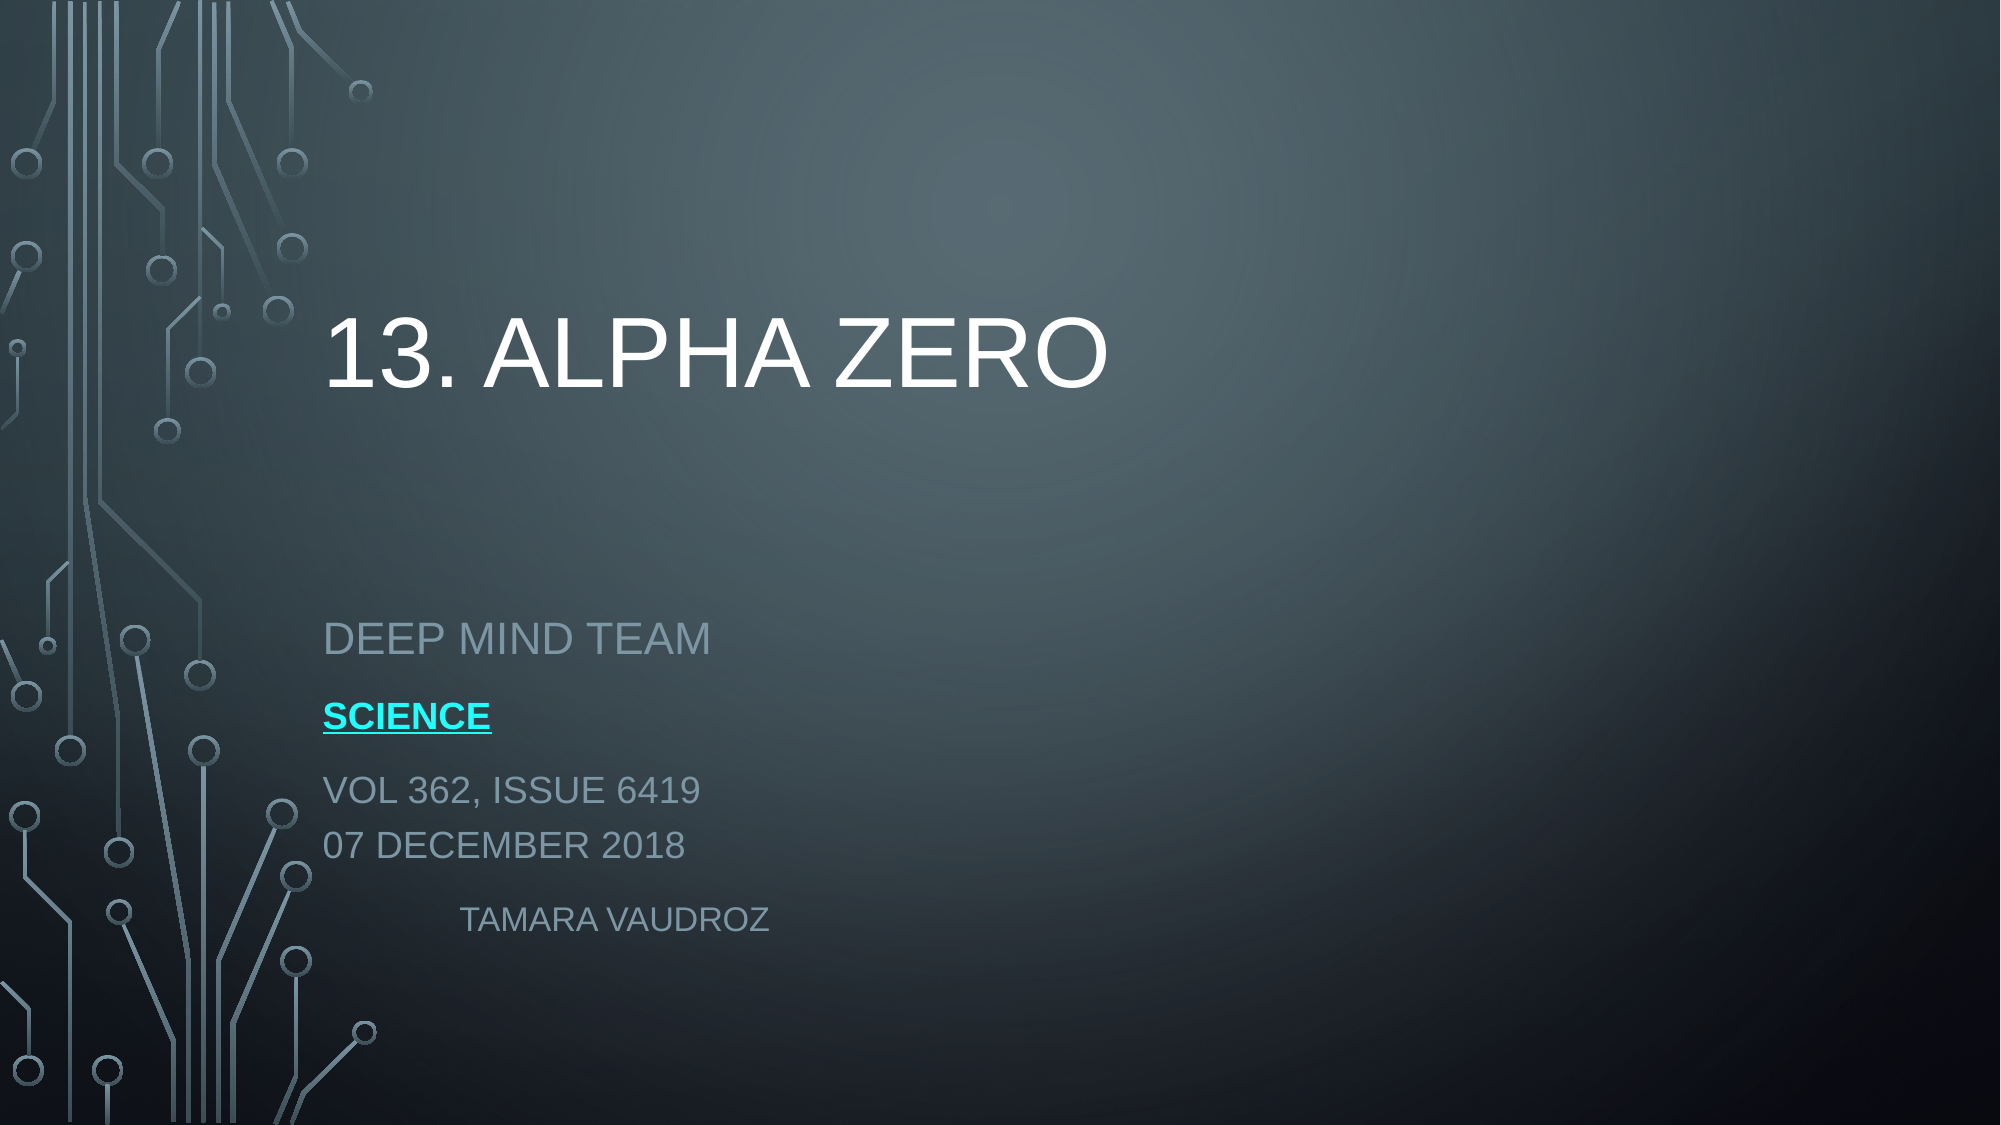

# 13. Alpha Zero
Deep Mind Team
Science
Vol 362, Issue 6419
07 December 2018
							Tamara VAudroz